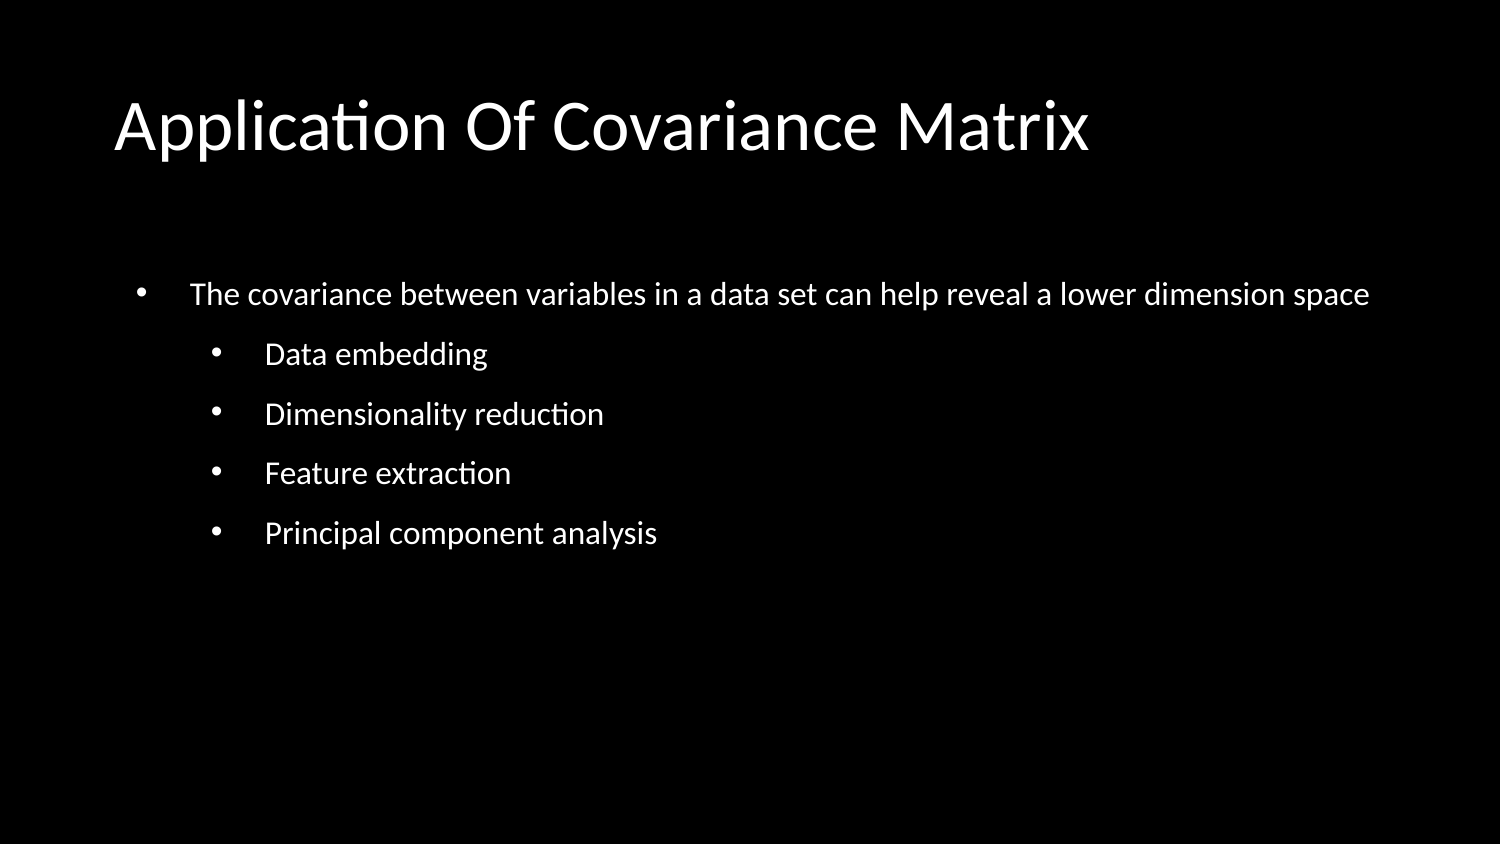

# Application Of Covariance Matrix
The covariance between variables in a data set can help reveal a lower dimension space
Data embedding
Dimensionality reduction
Feature extraction
Principal component analysis